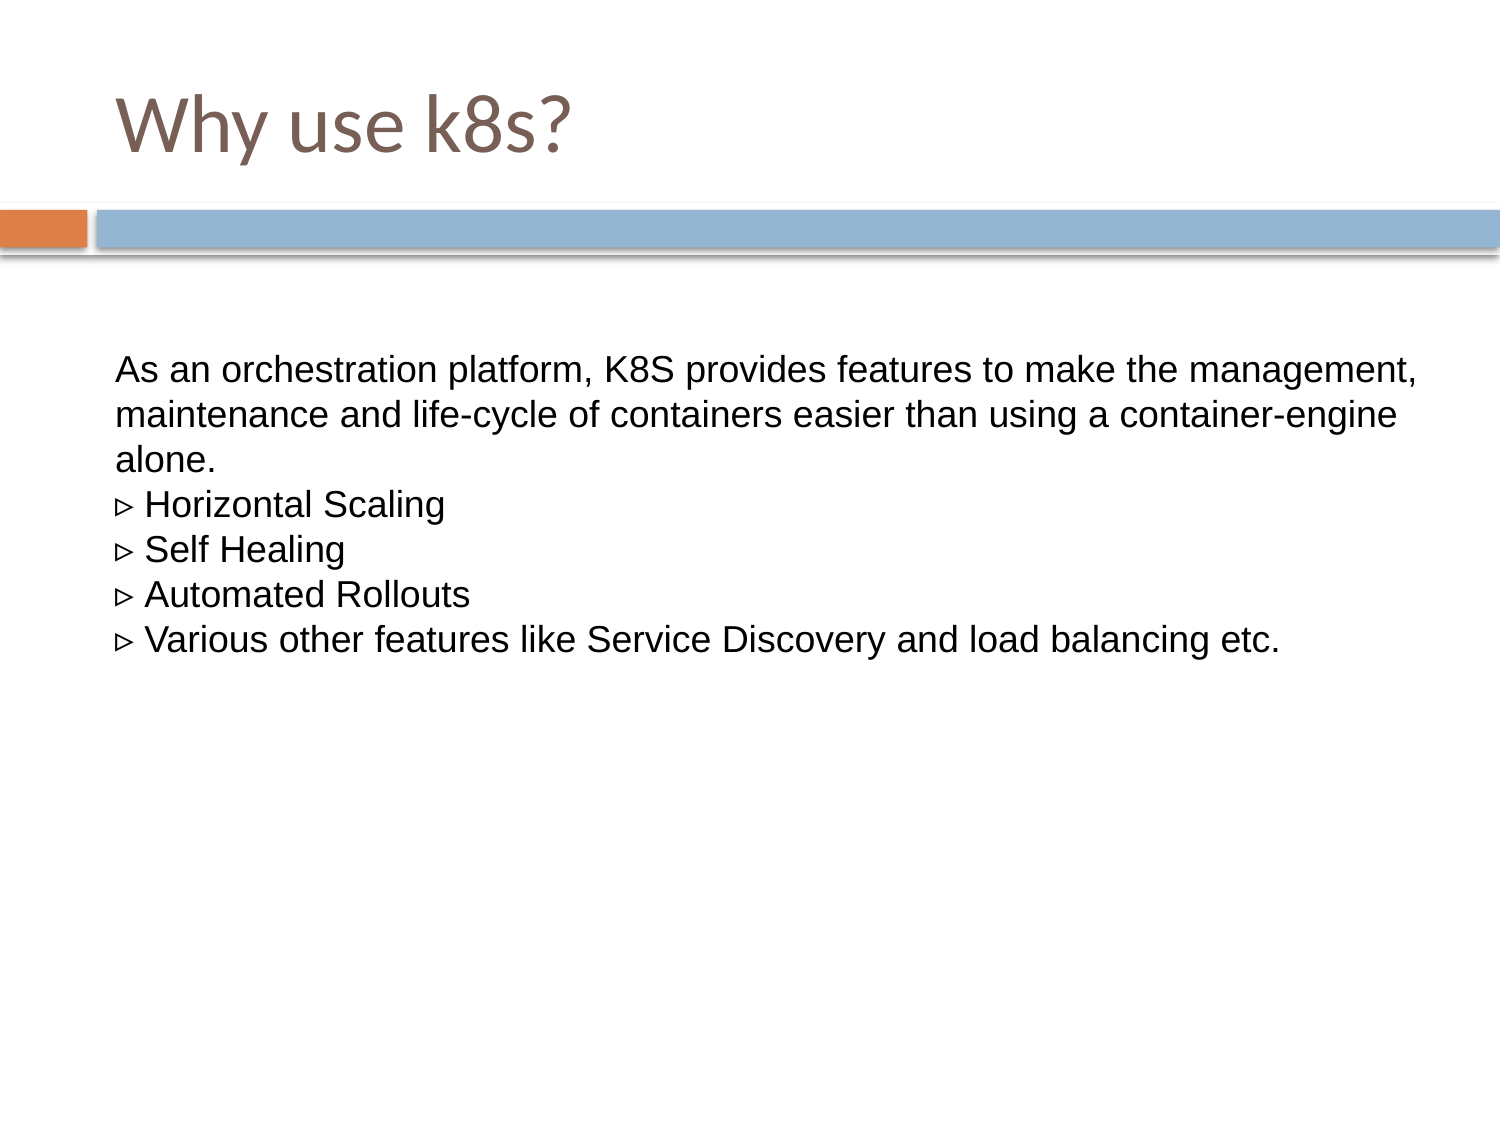

# Why use k8s?
As an orchestration platform, K8S provides features to make the management, maintenance and life-cycle of containers easier than using a container-engine alone.
▹ Horizontal Scaling
▹ Self Healing
▹ Automated Rollouts
▹ Various other features like Service Discovery and load balancing etc.